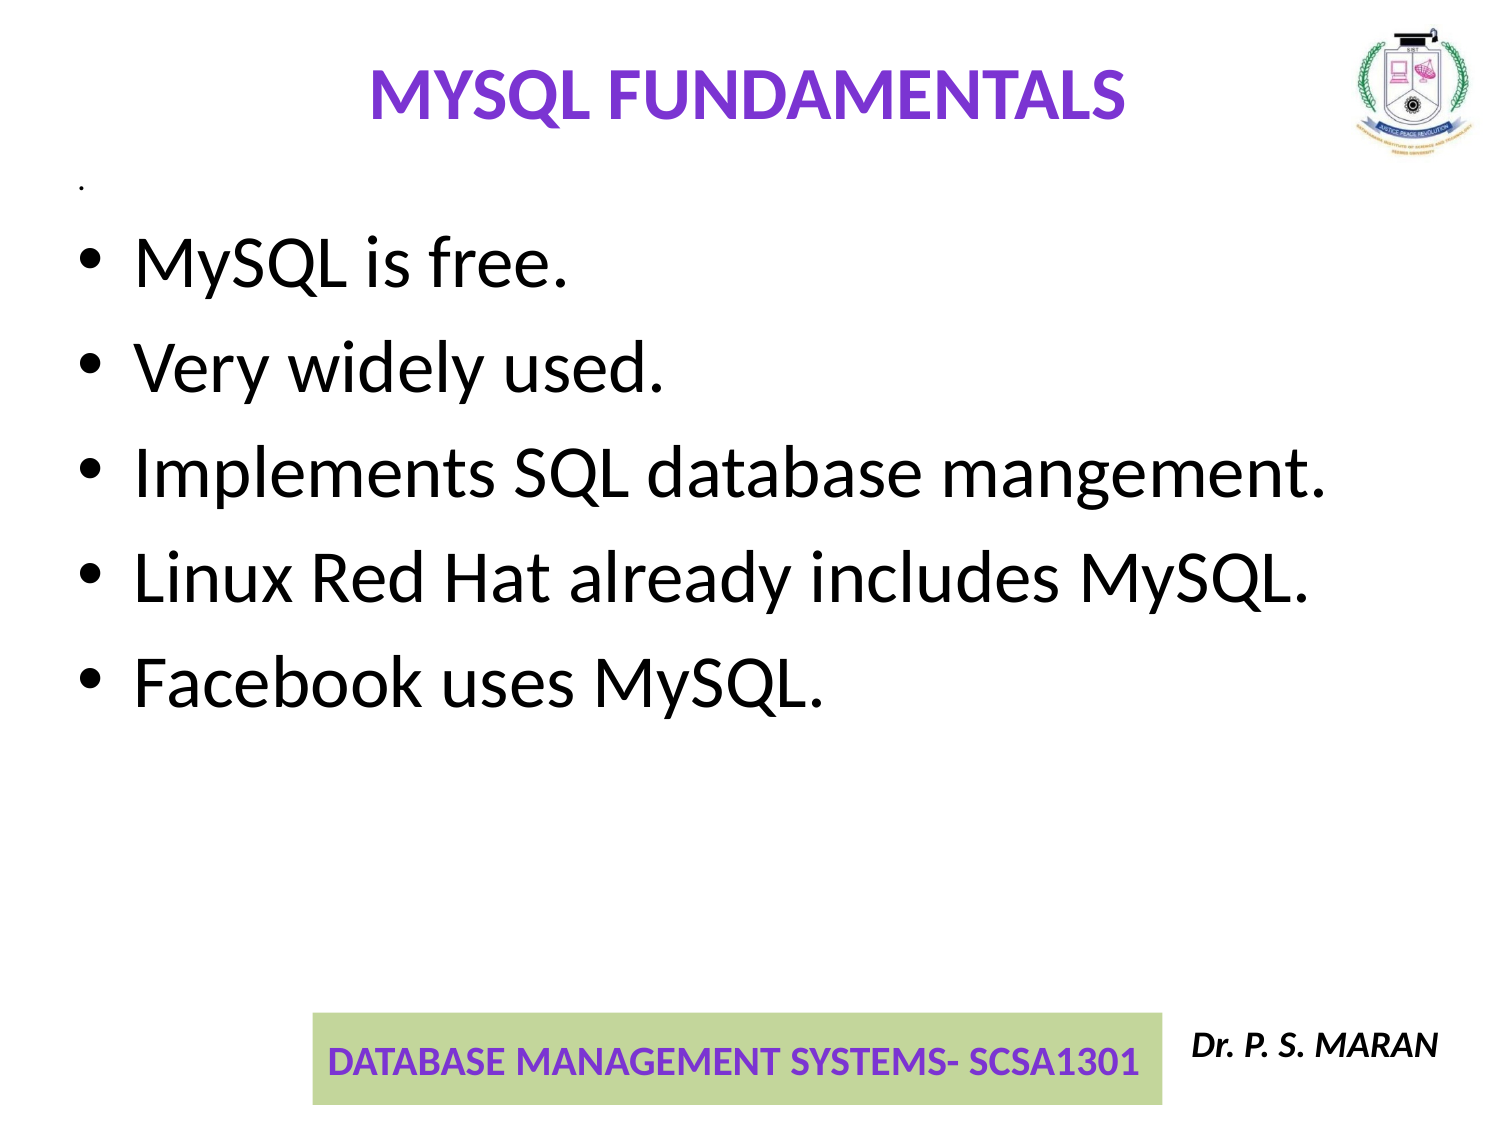

MySQL Fundamentals
.
MySQL is free.
Very widely used.
Implements SQL database mangement.
Linux Red Hat already includes MySQL.
Facebook uses MySQL.